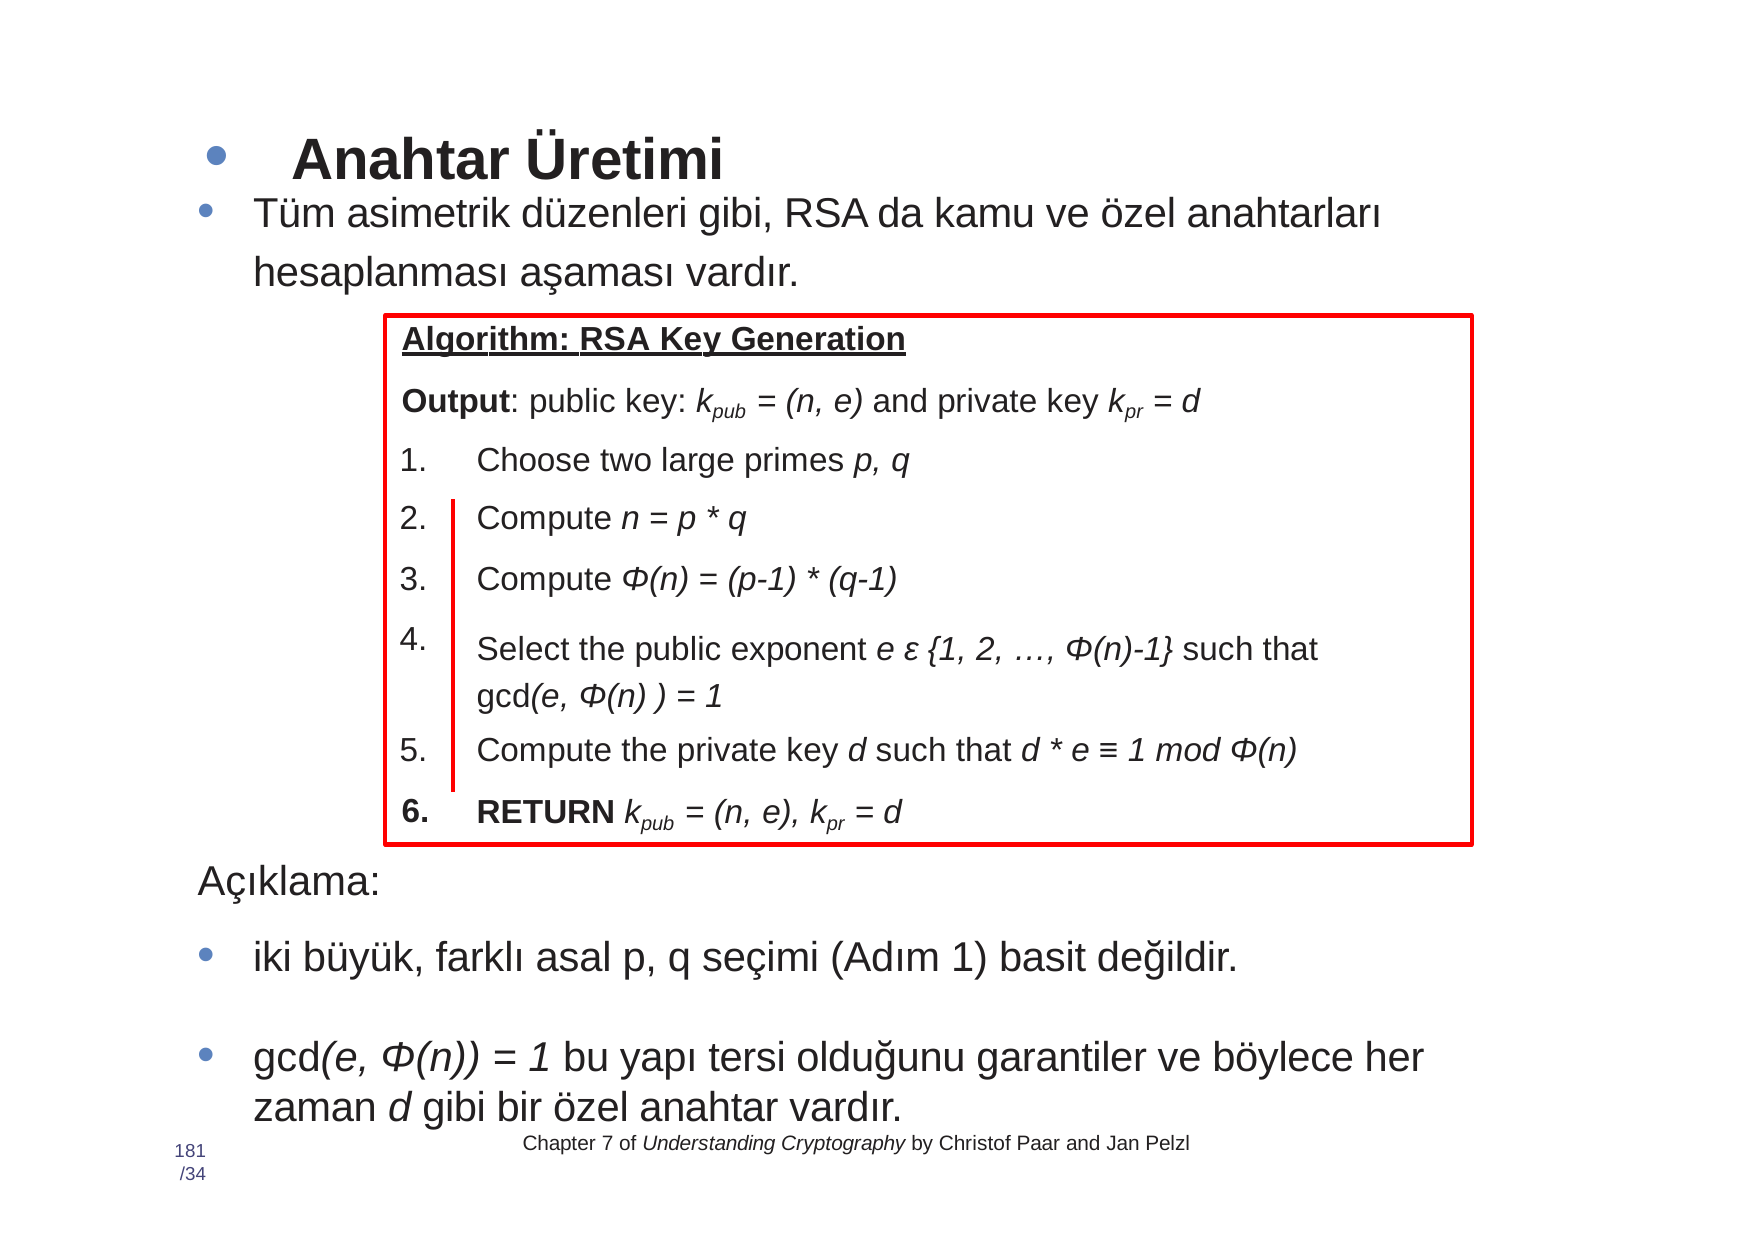

# • Anahtar Üretimi
Tüm asimetrik düzenleri gibi, RSA da kamu ve özel anahtarları hesaplanması aşaması vardır.

Algorithm: RSA Key Generation

Output: public key: kpub  = (n, e) and private key kpr = d

|  | 1. | Choose two large primes p, q |
| --- | --- | --- |
|  | 2. | Compute n = p \* q |
|  | 3. | Compute Φ(n) = (p-1) \* (q-1) |
|  | 4. | Select the public exponent e ε {1, 2, …, Φ(n)-1} such that gcd(e, Φ(n) ) = 1 |
|  | 5. | Compute the private key d such that d \* e ≡ 1 mod Φ(n) |
|  | 6. | RETURN kpub = (n, e), kpr = d |
| Açıklama: |  |  |
iki büyük, farklı asal p, q seçimi (Adım 1) basit değildir.

gcd(e, Φ(n)) = 1 bu yapı tersi olduğunu garantiler ve böylece her zaman d gibi bir özel anahtar vardır.
Chapter 7 of Understanding Cryptography by Christof Paar and Jan Pelzl
181 /34